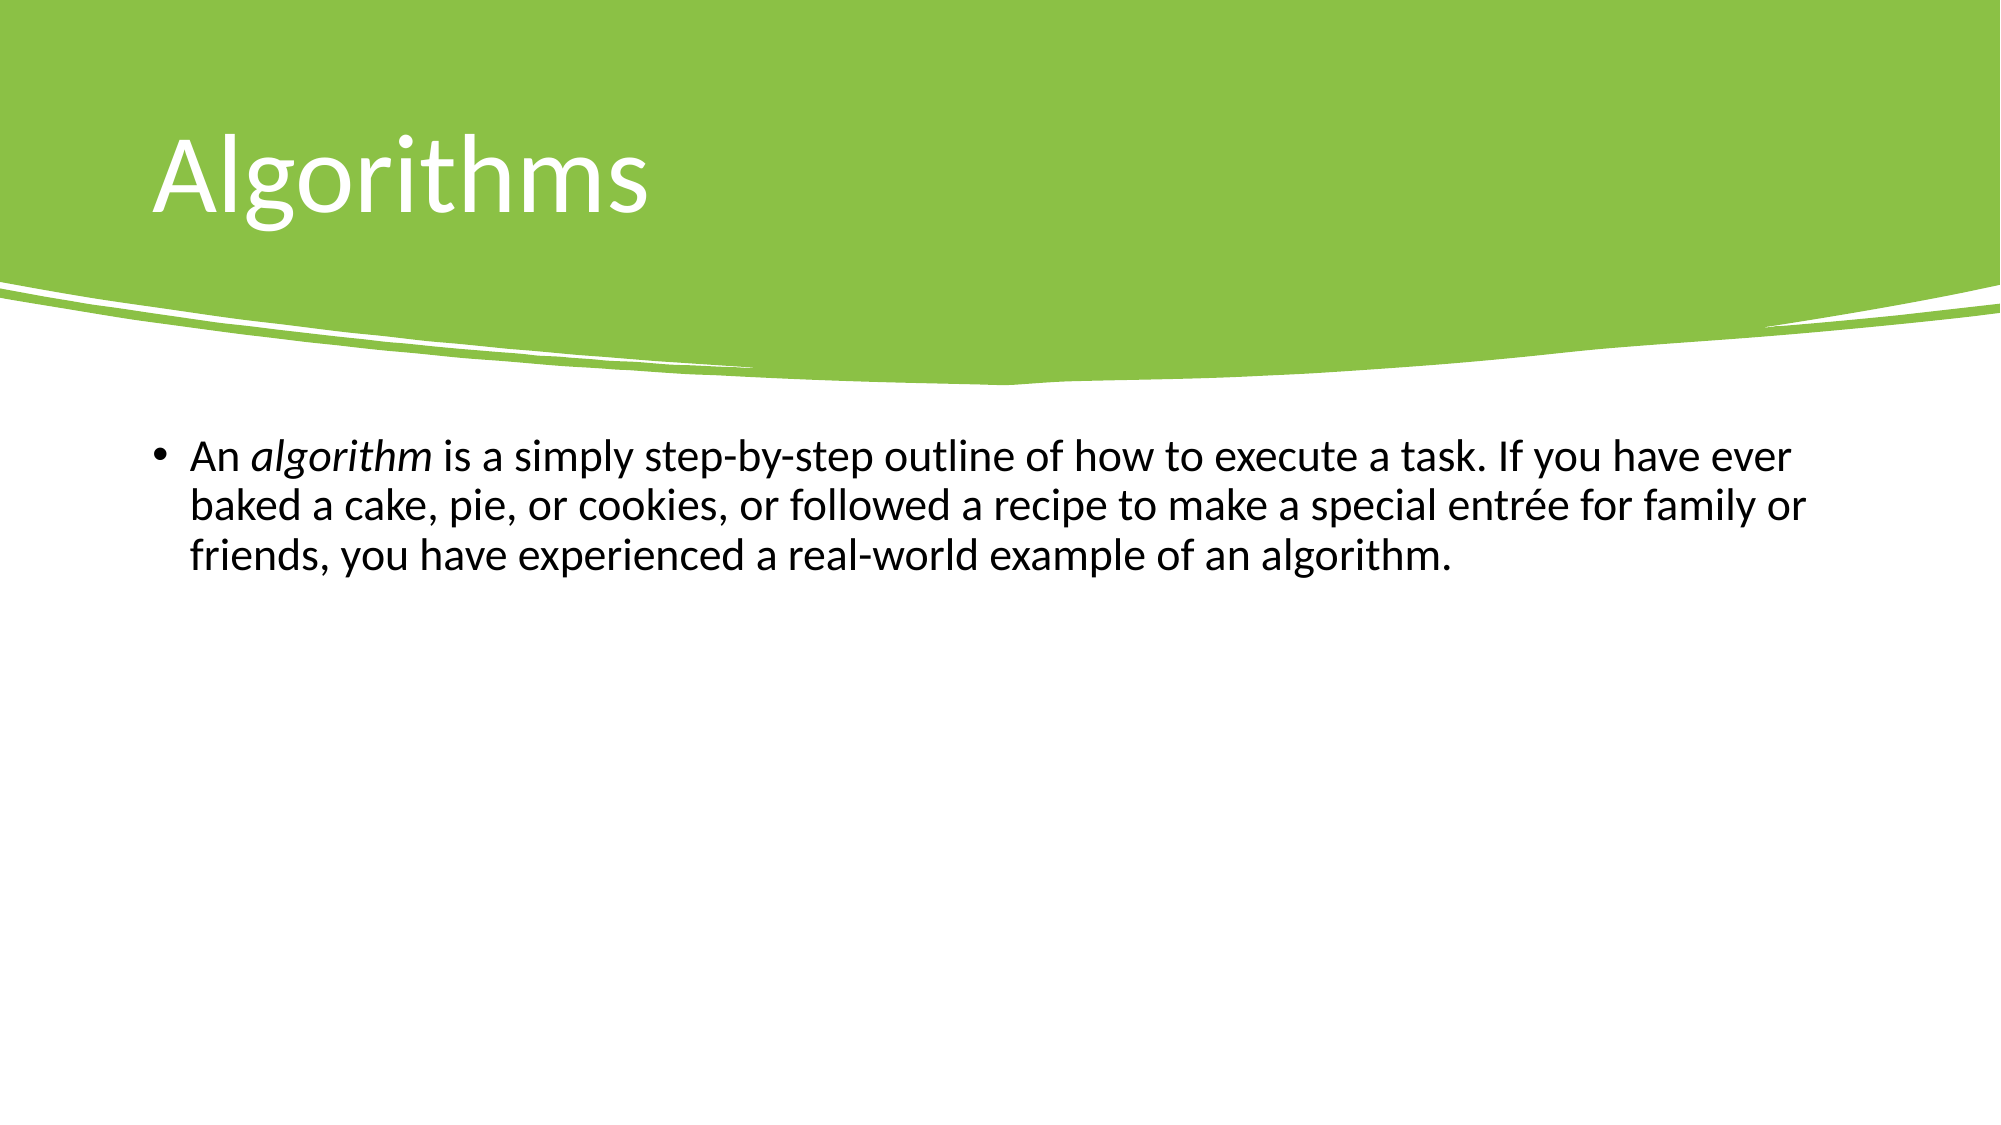

# Algorithms
An algorithm is a simply step-by-step outline of how to execute a task. If you have ever baked a cake, pie, or cookies, or followed a recipe to make a special entrée for family or friends, you have experienced a real-world example of an algorithm.